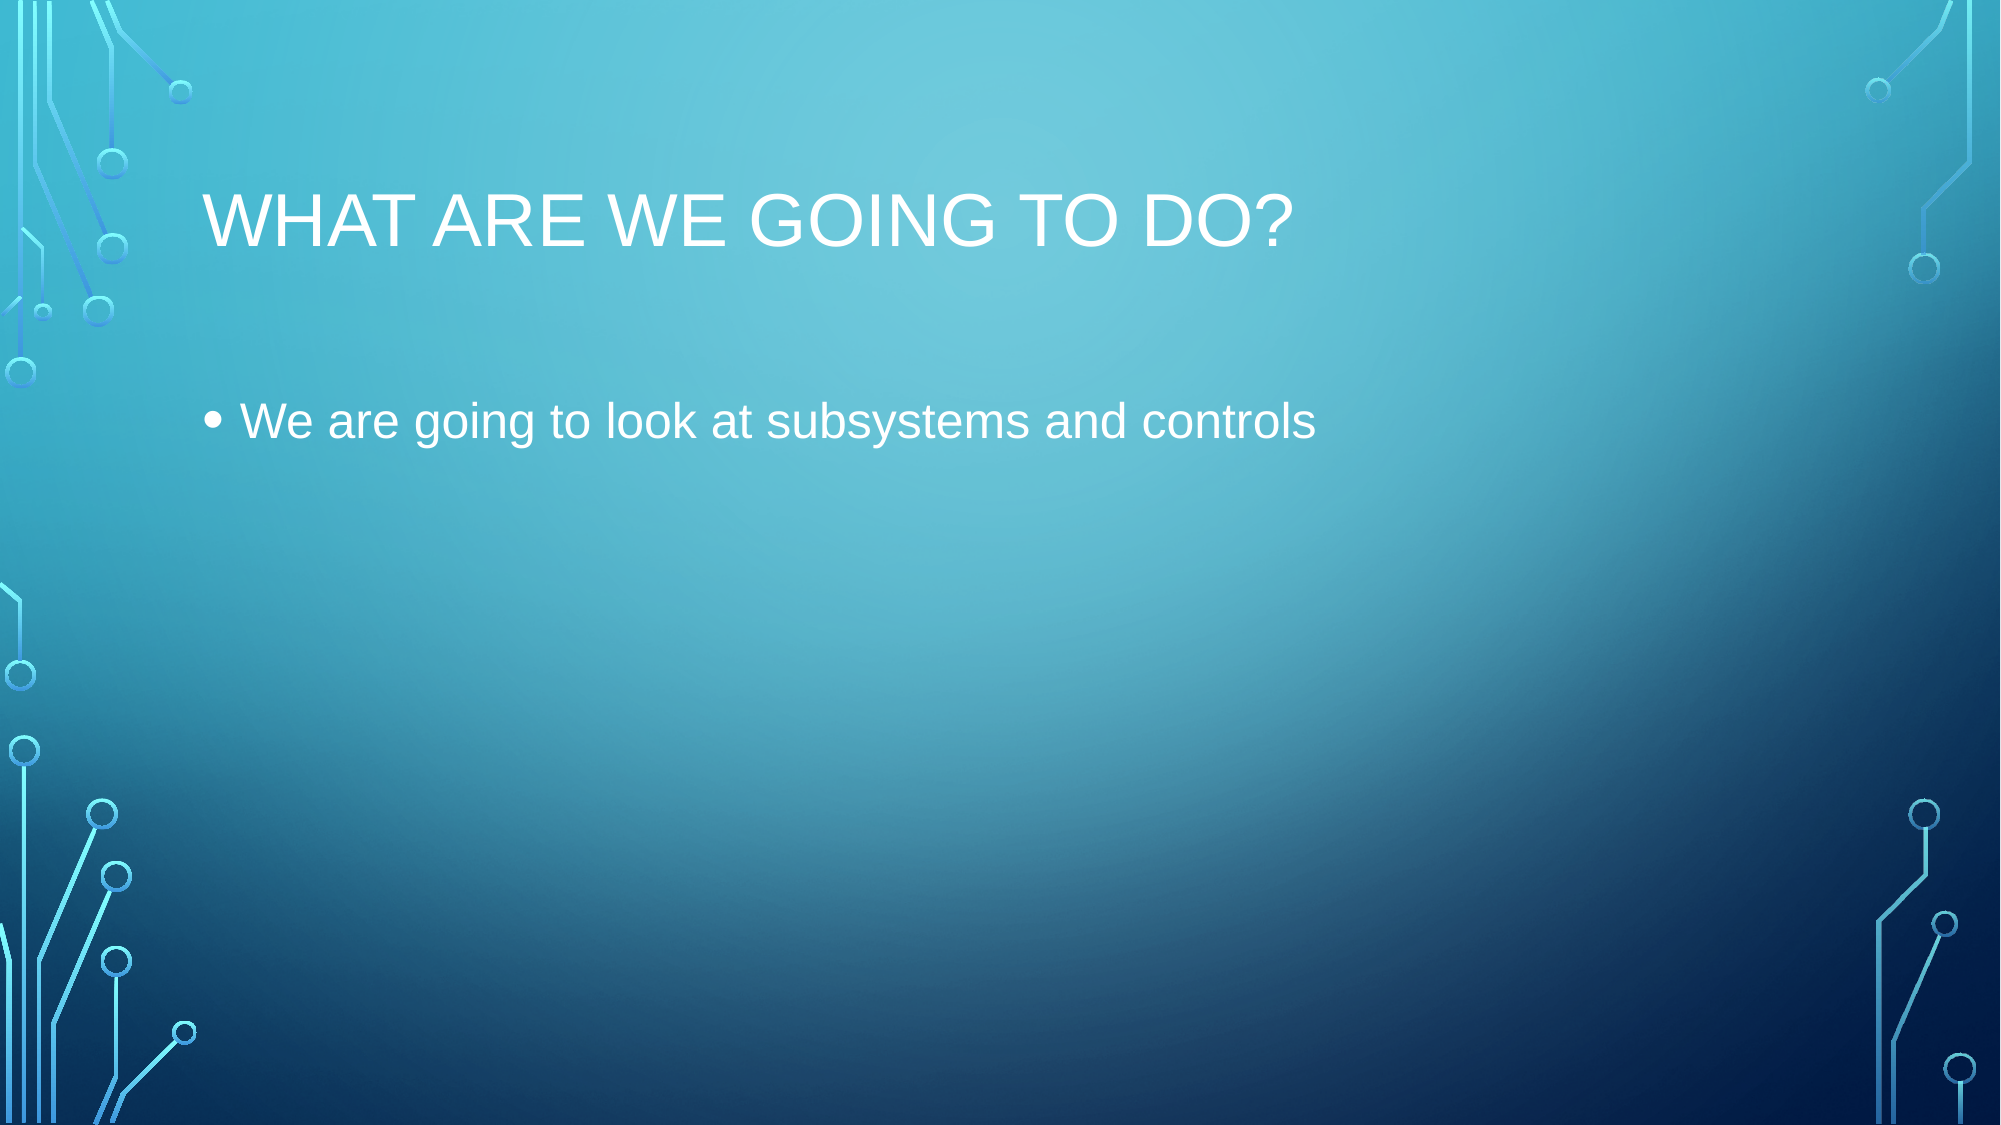

# What are we going to do?
We are going to look at subsystems and controls